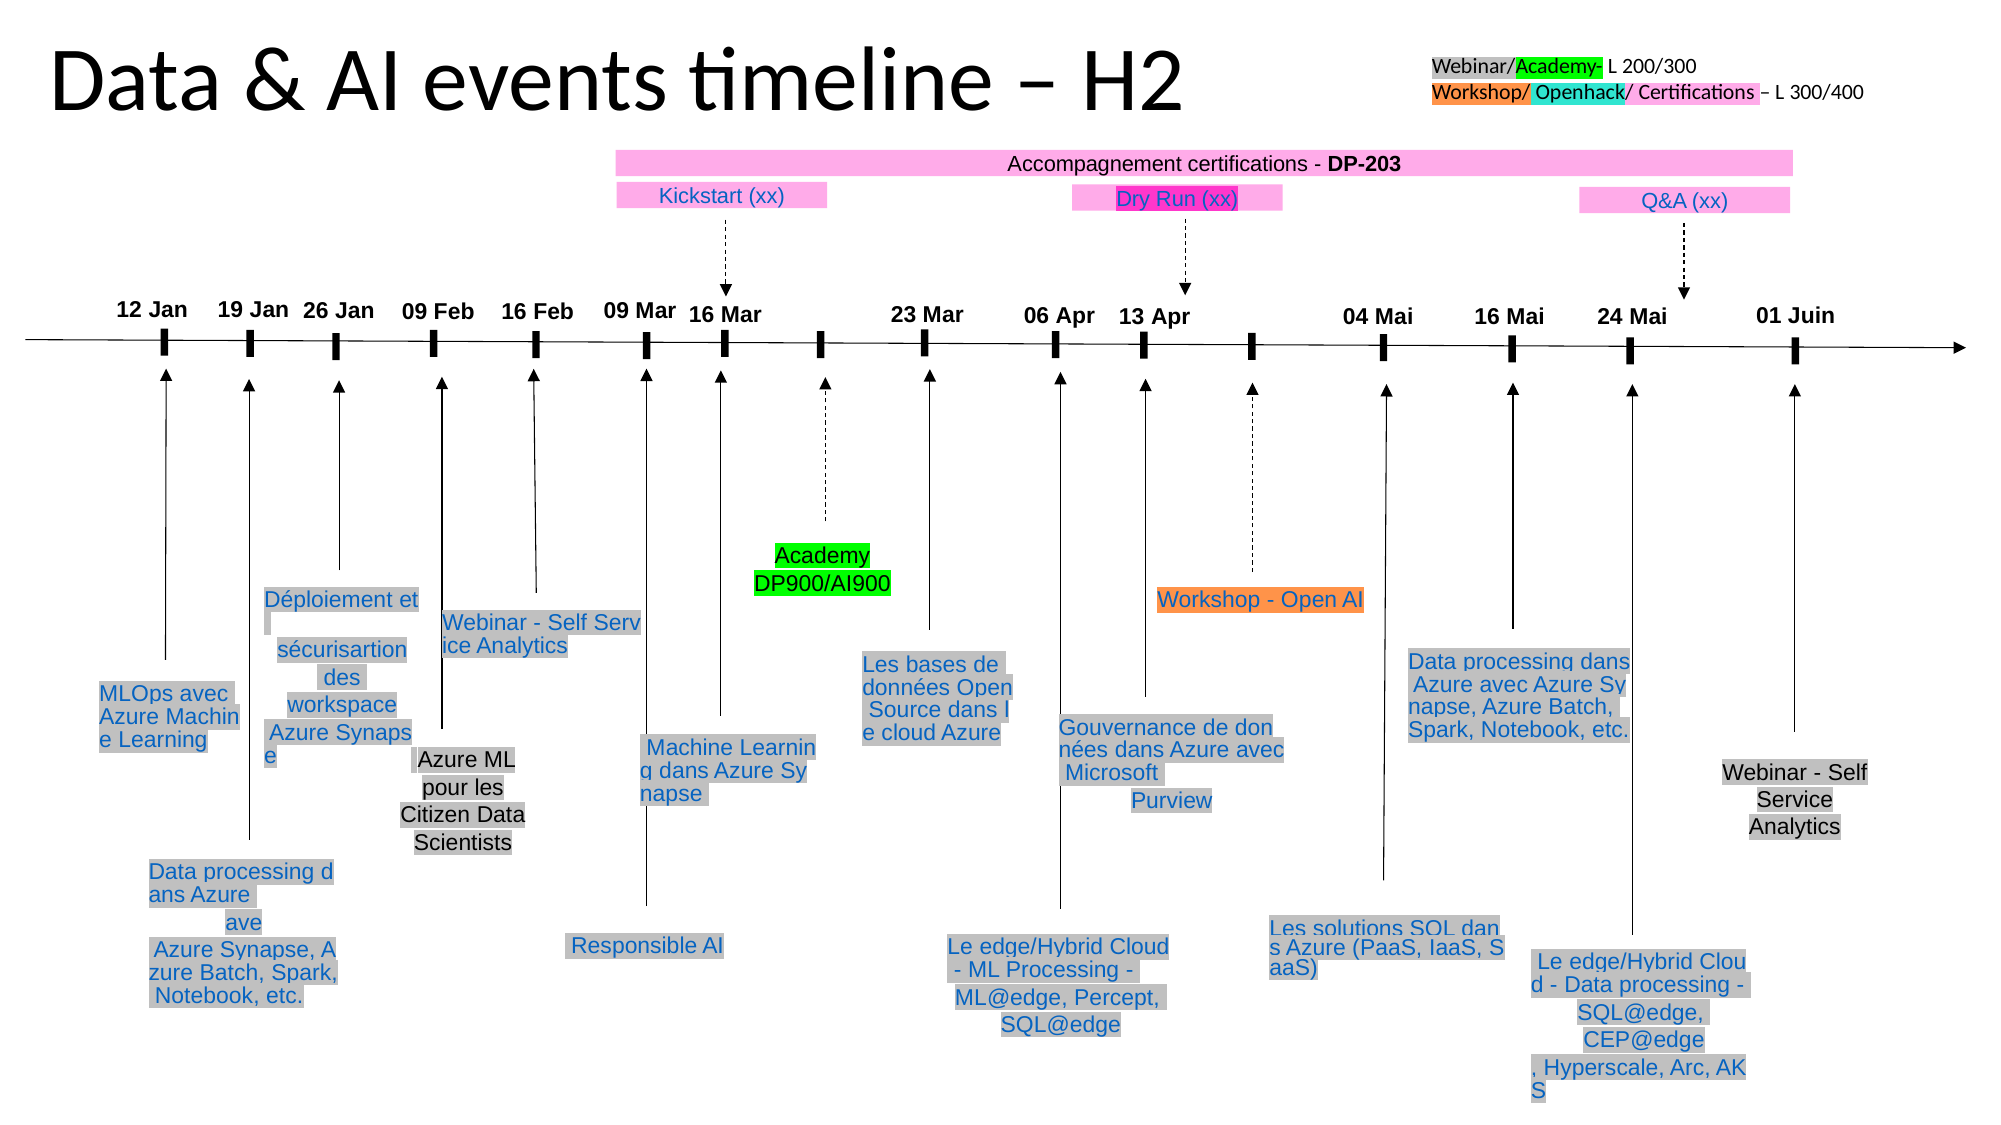

# Data & AI events timeline – H2
Webinar/Academy- L 200/300
Workshop/ Openhack/ Certifications – L 300/400
Accompagnement certifications - DP-203
Kickstart (xx)
Dry Run (xx)
Q&A (xx)
 16 Mar
23 Mar
01 Juin
06 Apr
13 Apr
24 Mai
19 Jan
16 Mai
04 Mai
12 Jan
09 Mar
26 Jan
09 Feb
16 Feb

Academy DP900/AI900
15/09
Déploiement et sécurisartion des workspace Azure Synapse
Workshop - Open AI
Webinar - Self Service Analytics
Les bases de données Open Source dans le cloud Azure
Data processing dans Azure avec Azure Synapse, Azure Batch, Spark, Notebook, etc.
MLOps avec Azure Machine Learning
Gouvernance de données dans Azure avec Microsoft Purview
 Machine Learning dans Azure Synapse
 Azure ML pour les Citizen Data Scientists
Webinar - Self Service Analytics

Data processing dans Azure ave Azure Synapse, Azure Batch, Spark, Notebook, etc.
Les solutions SQL dans Azure (PaaS, IaaS, SaaS)
 Responsible AI
Le edge/Hybrid Cloud - ML Processing - ML@edge, Percept, SQL@edge
 Le edge/Hybrid Cloud - Data processing - SQL@edge, CEP@edge, Hyperscale, Arc, AKS